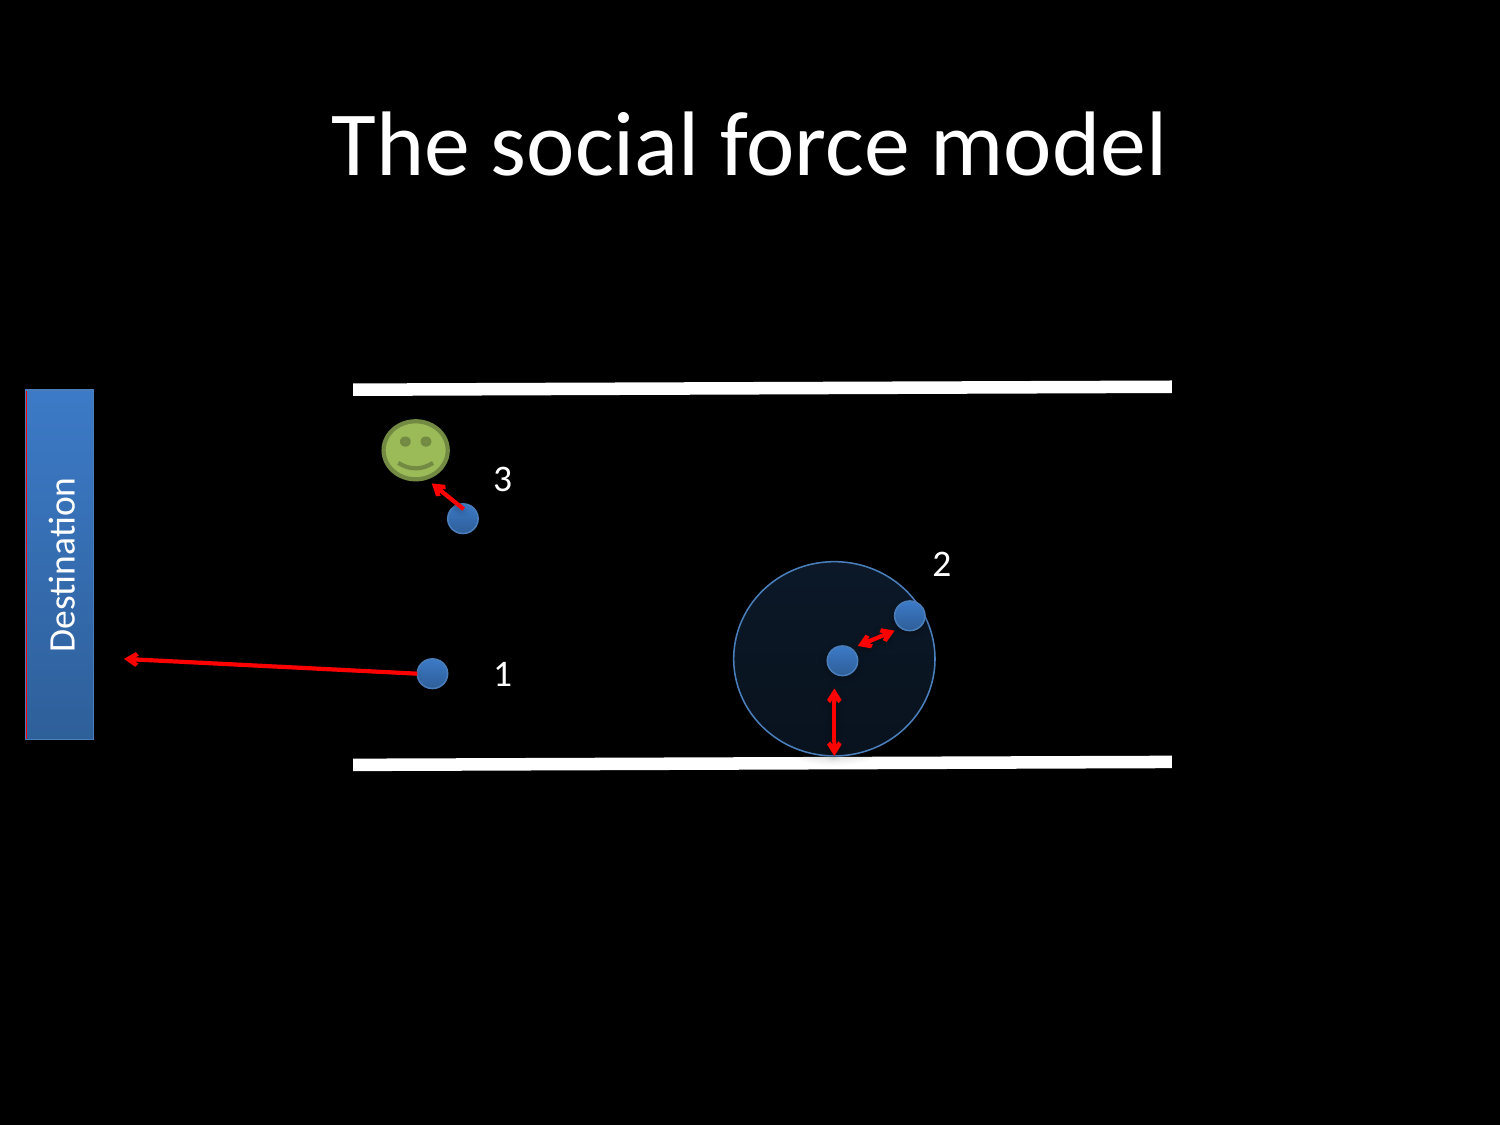

# The social force model

Destination

3

2

1